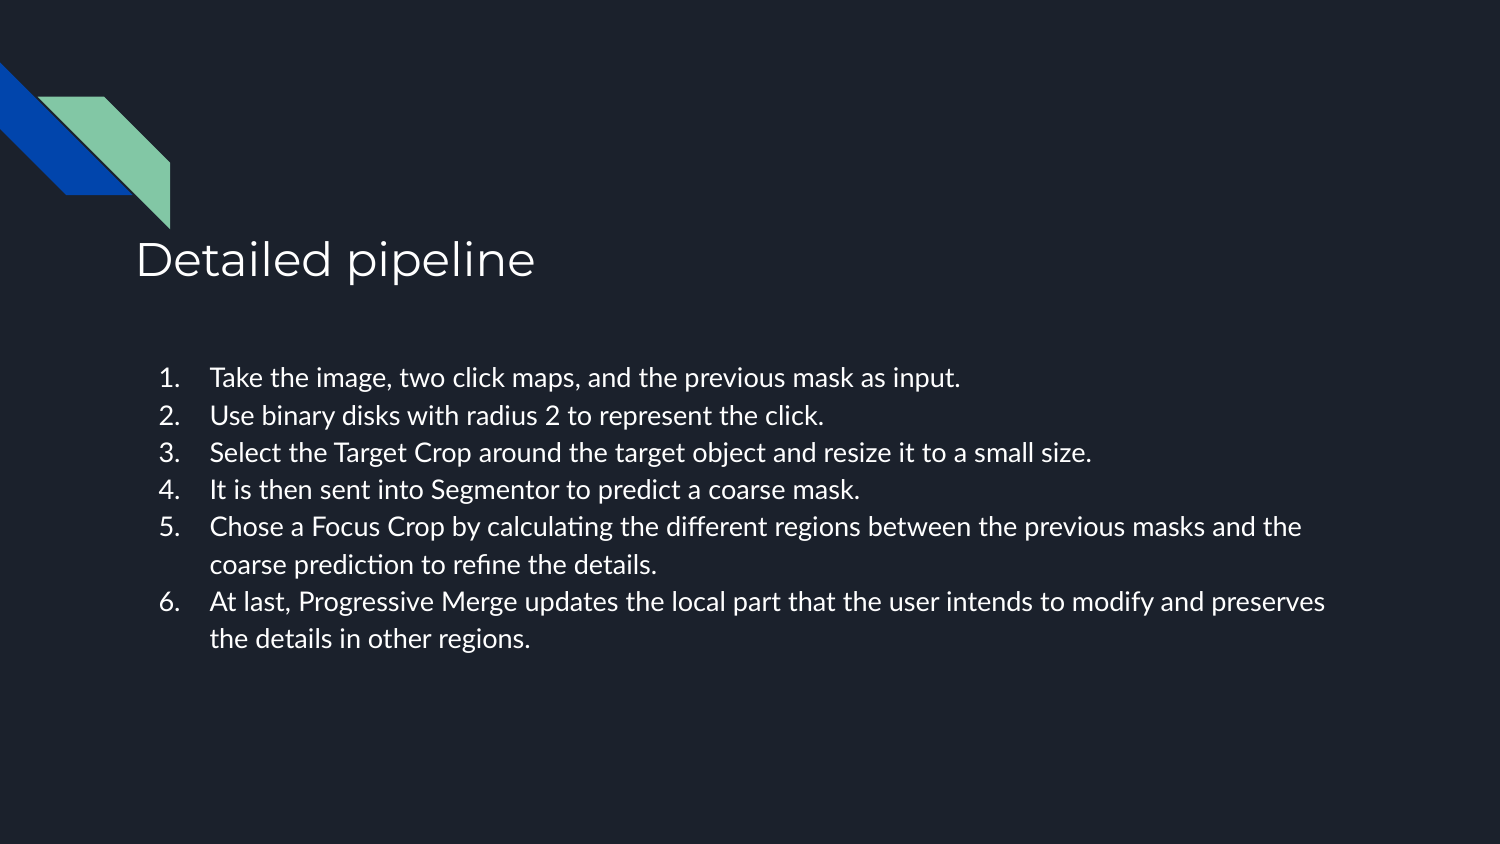

# Detailed pipeline
Take the image, two click maps, and the previous mask as input.
Use binary disks with radius 2 to represent the click.
Select the Target Crop around the target object and resize it to a small size.
It is then sent into Segmentor to predict a coarse mask.
Chose a Focus Crop by calculating the different regions between the previous masks and the coarse prediction to refine the details.
At last, Progressive Merge updates the local part that the user intends to modify and preserves the details in other regions.